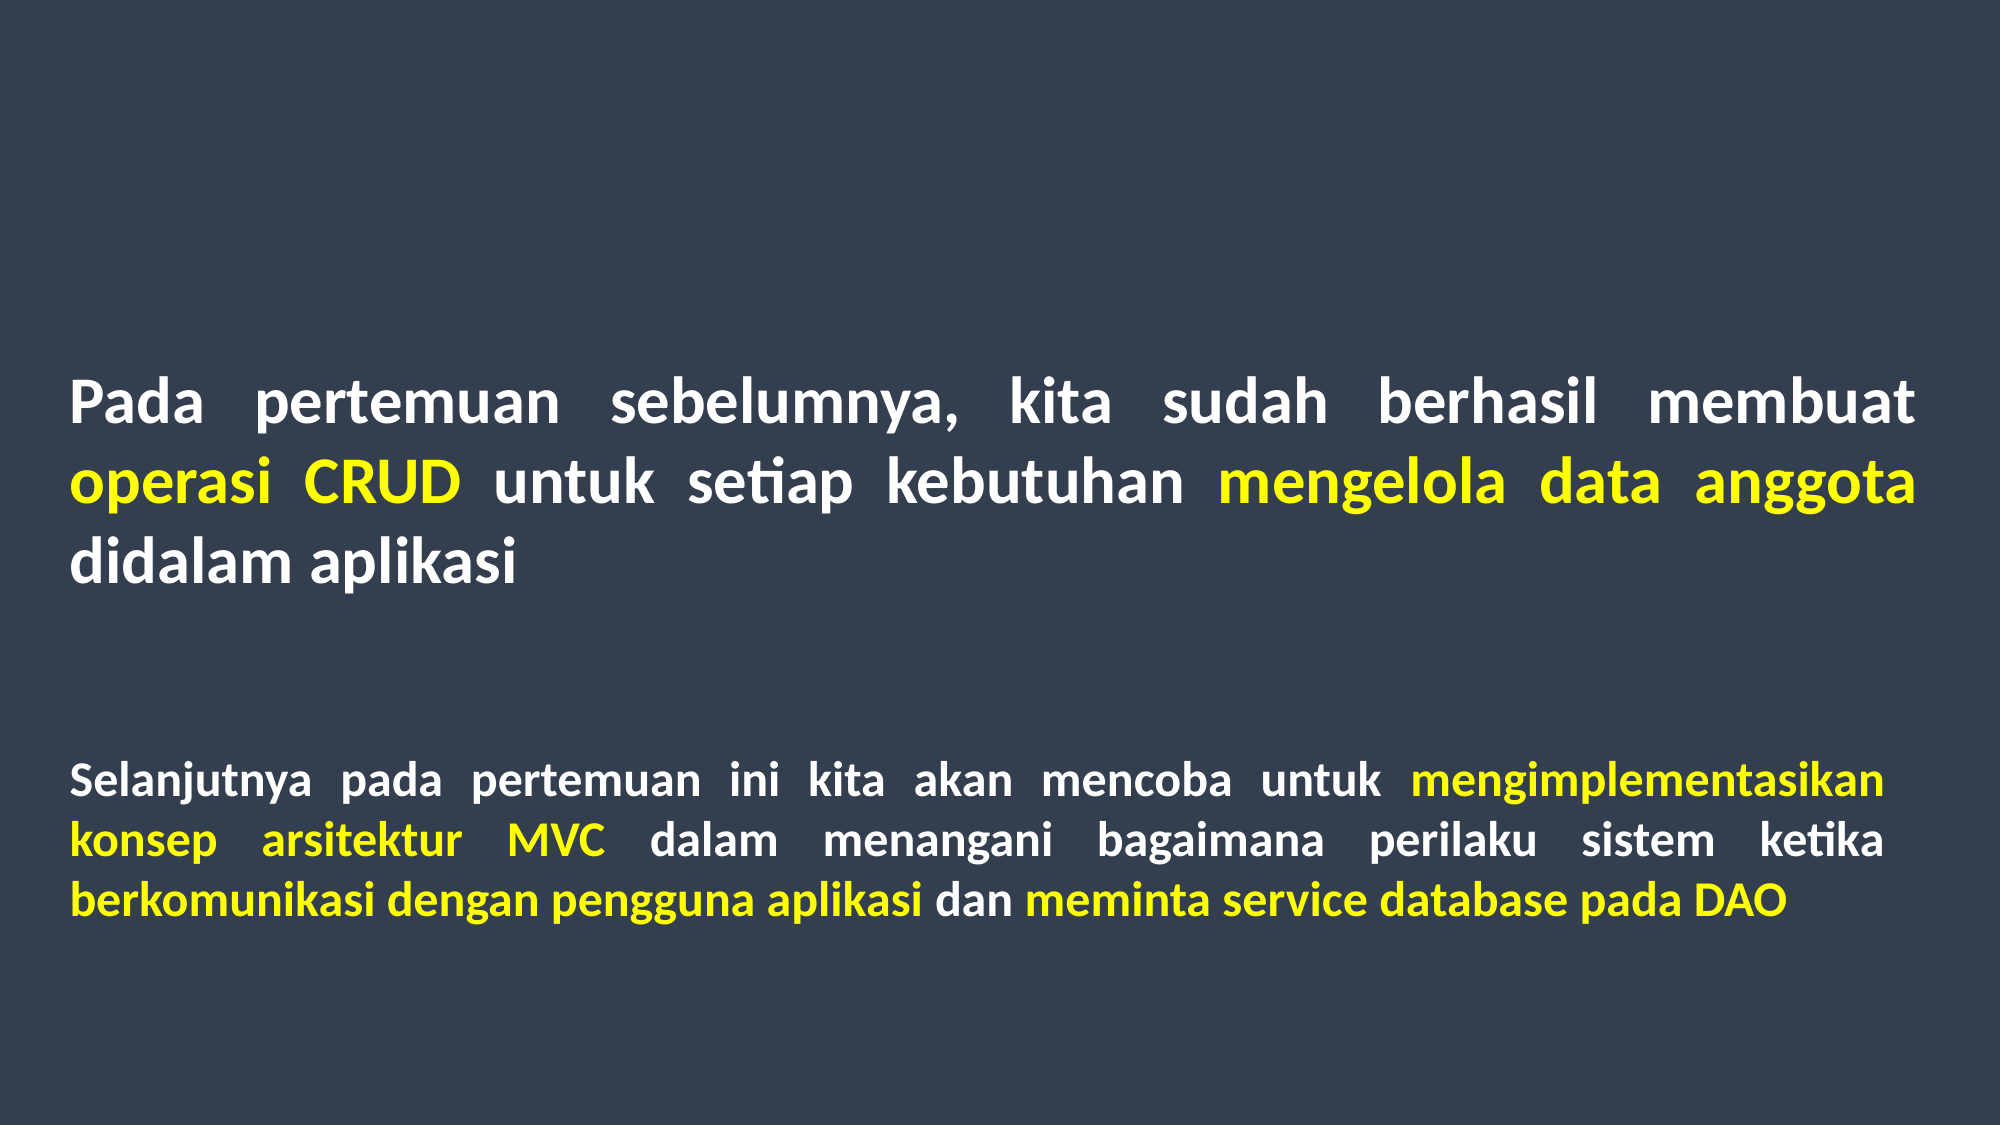

Pada pertemuan sebelumnya, kita sudah berhasil membuat operasi CRUD untuk setiap kebutuhan mengelola data anggota didalam aplikasi
Selanjutnya pada pertemuan ini kita akan mencoba untuk mengimplementasikan konsep arsitektur MVC dalam menangani bagaimana perilaku sistem ketika berkomunikasi dengan pengguna aplikasi dan meminta service database pada DAO